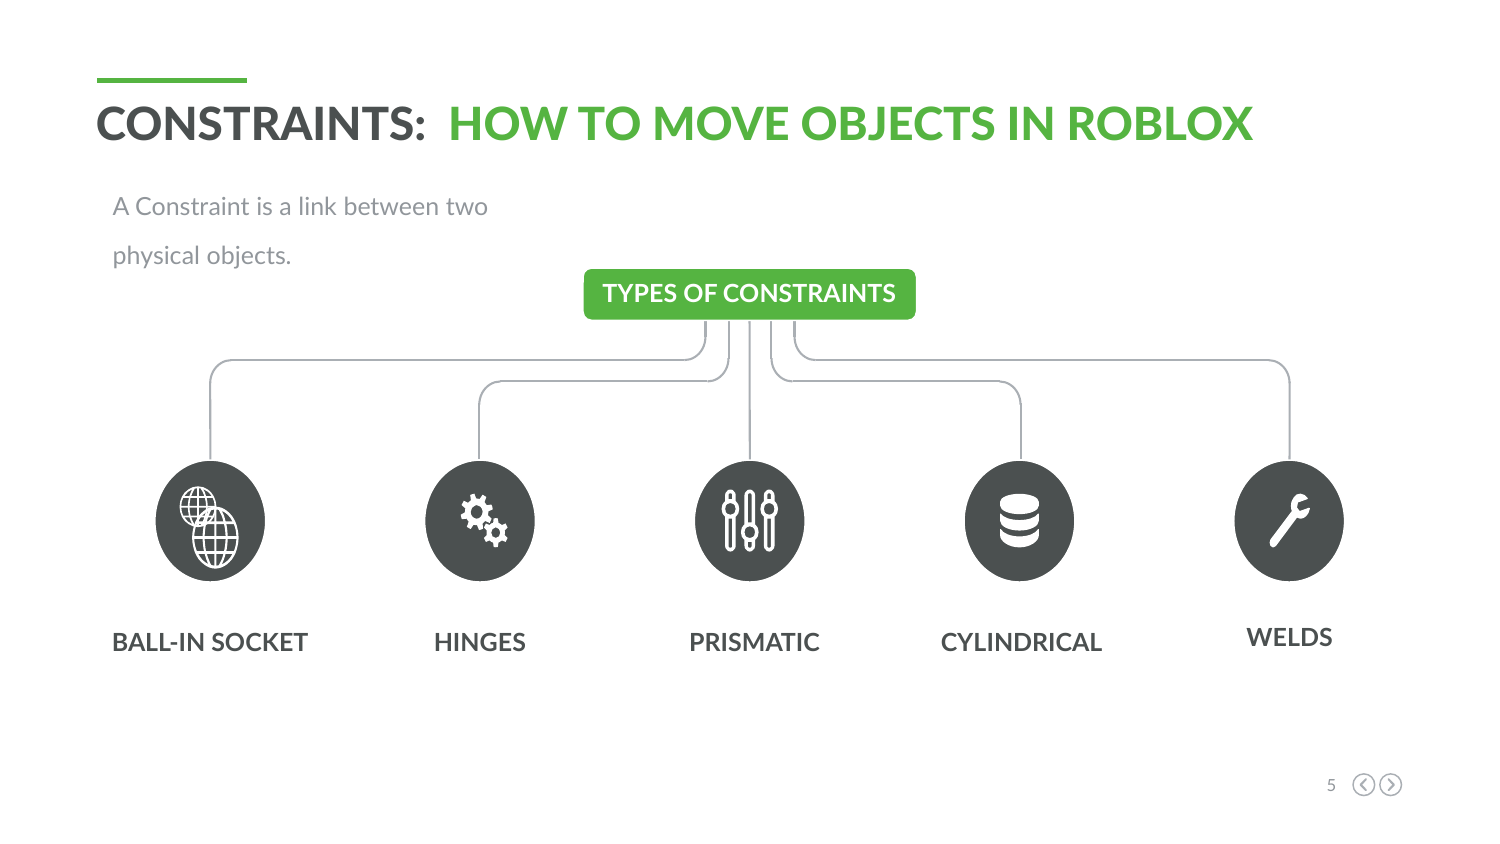

CONSTRAINTS:  HOW TO MOVE OBJECTS IN ROBLOX
A Constraint is a link between two physical objects.

TYPES OF CONSTRAINTS

WELDS
BALL-IN SOCKET
HINGES
PRISMATIC
CYLINDRICAL